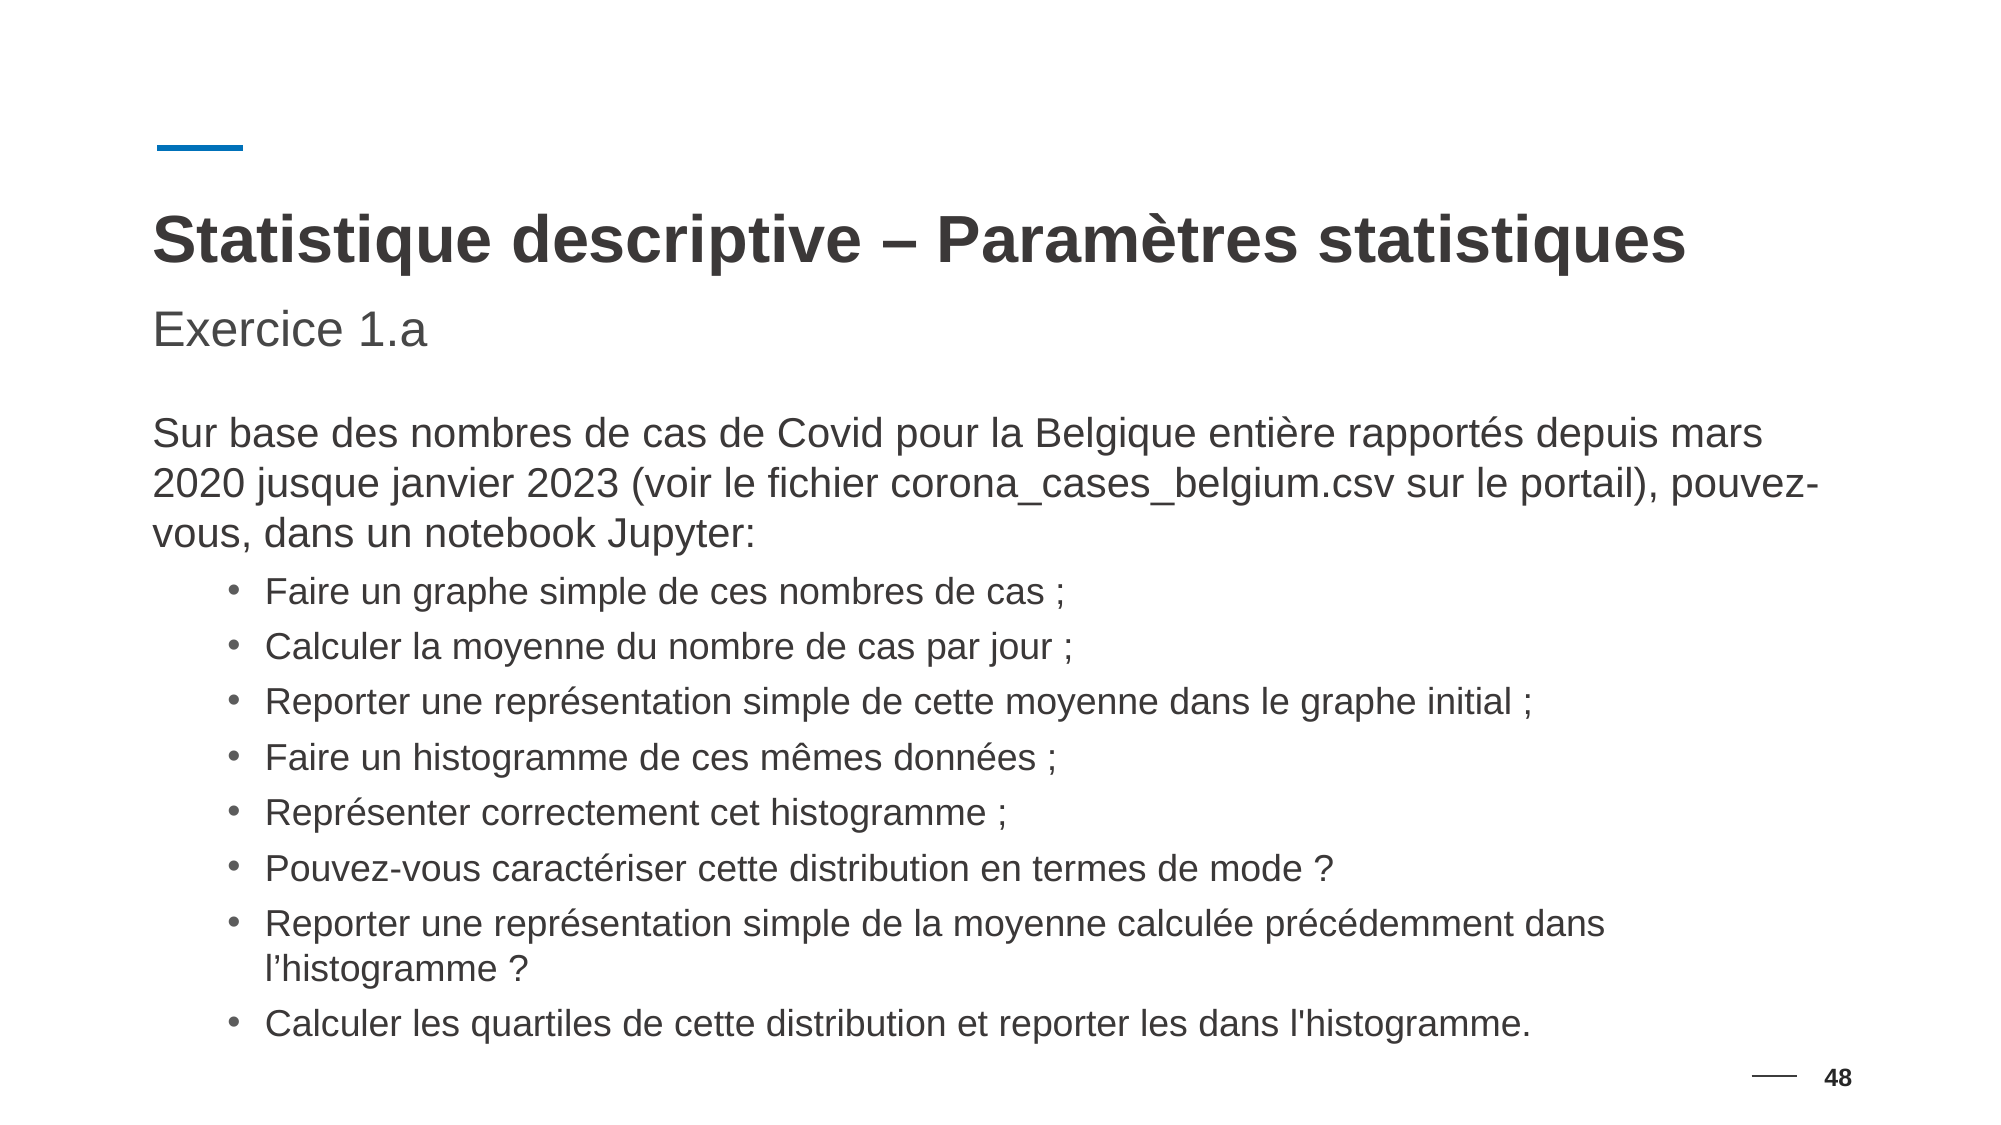

# Statistique descriptive – Paramètres statistiques
Exercice 1.a
Sur base des nombres de cas de Covid pour la Belgique entière rapportés depuis mars 2020 jusque janvier 2023 (voir le fichier corona_cases_belgium.csv sur le portail), pouvez-vous, dans un notebook Jupyter:
Faire un graphe simple de ces nombres de cas ;
Calculer la moyenne du nombre de cas par jour ;
Reporter une représentation simple de cette moyenne dans le graphe initial ;
Faire un histogramme de ces mêmes données ;
Représenter correctement cet histogramme ;
Pouvez-vous caractériser cette distribution en termes de mode ?
Reporter une représentation simple de la moyenne calculée précédemment dans l’histogramme ?
Calculer les quartiles de cette distribution et reporter les dans l'histogramme.

48